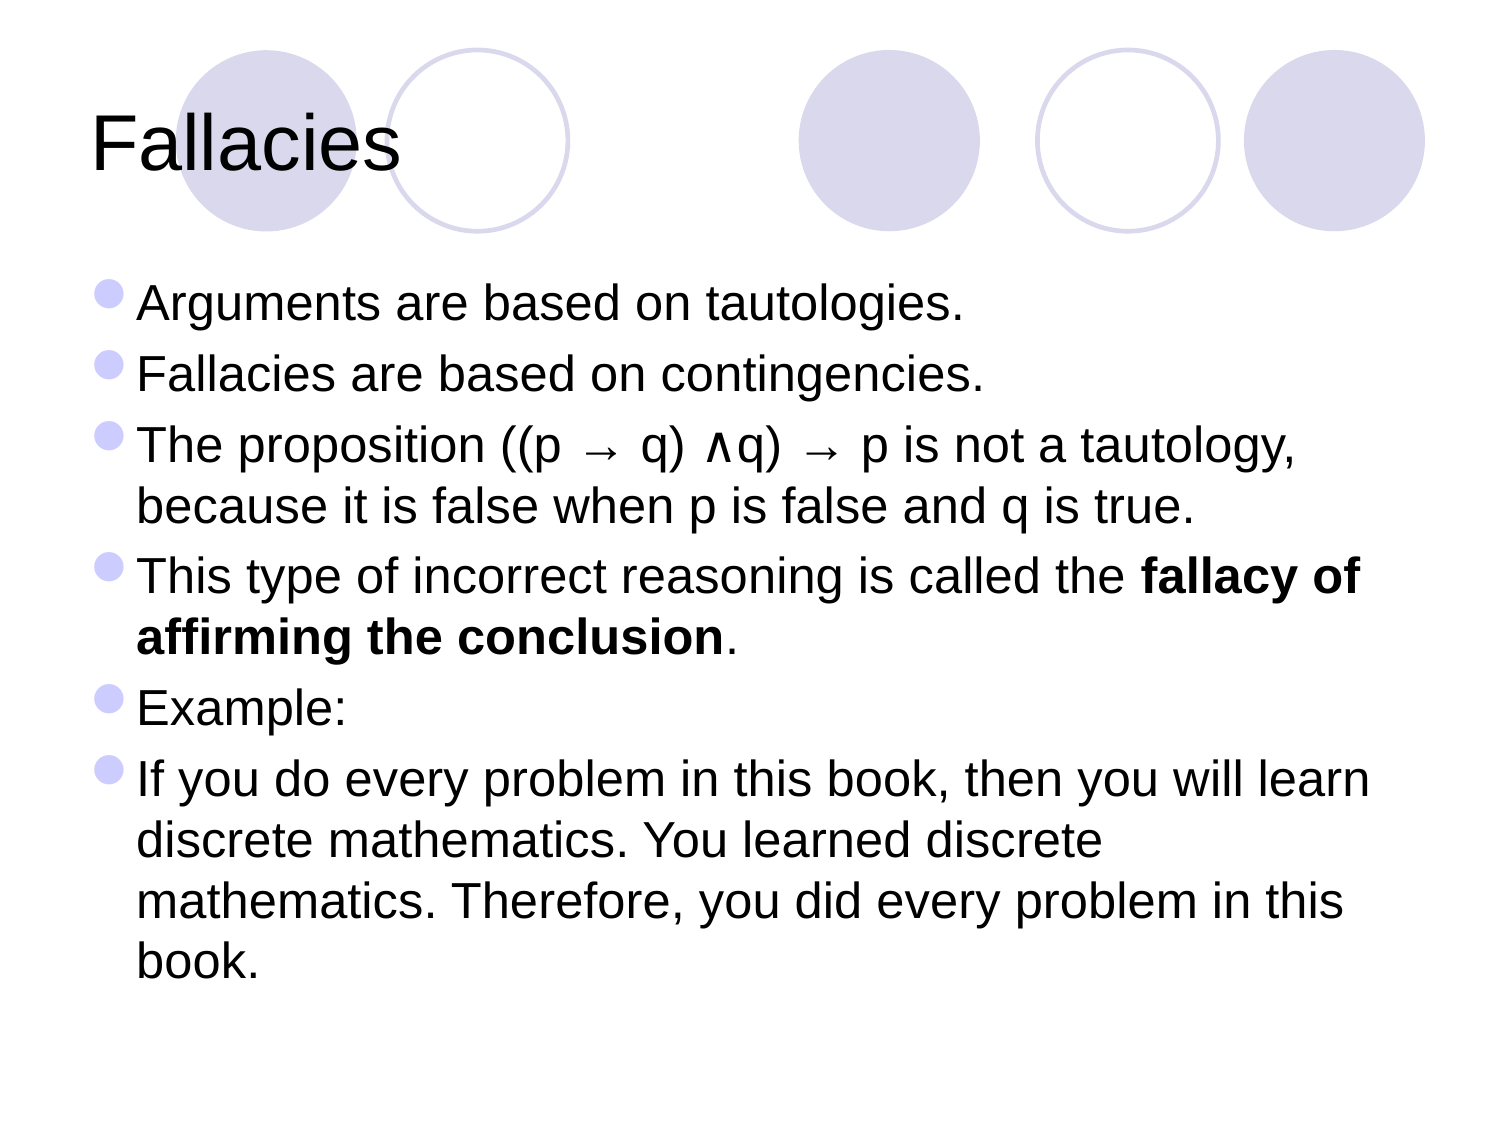

# Fallacies
Arguments are based on tautologies.
Fallacies are based on contingencies.
The proposition ((p → q) ∧q) → p is not a tautology, because it is false when p is false and q is true.
This type of incorrect reasoning is called the fallacy of affirming the conclusion.
Example:
If you do every problem in this book, then you will learn discrete mathematics. You learned discrete mathematics. Therefore, you did every problem in this book.